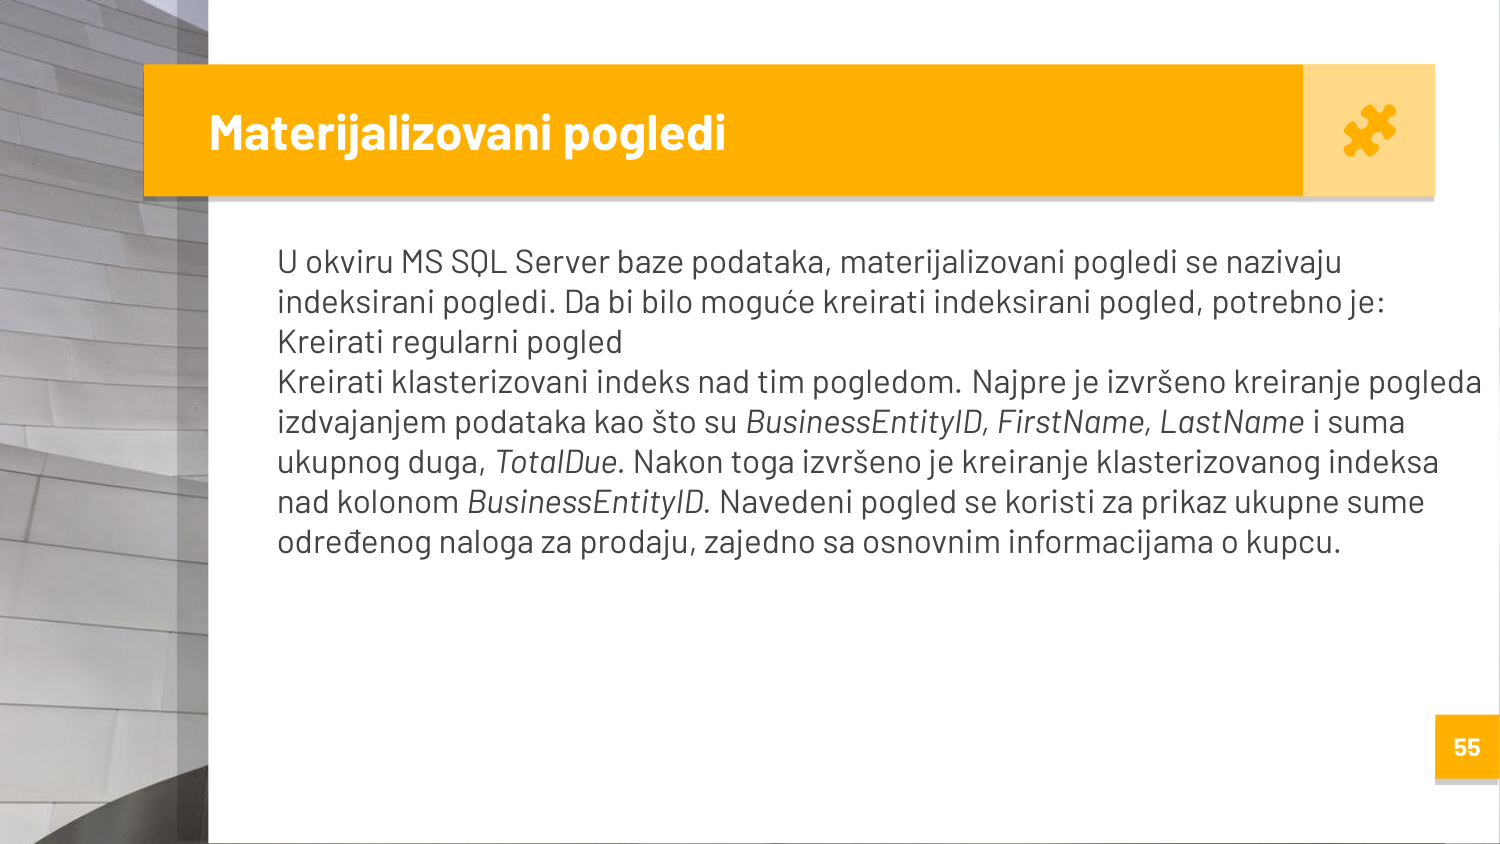

Materijalizovani pogledi

U okviru MS SQL Server baze podataka, materijalizovani pogledi se nazivaju indeksirani pogledi. Da bi bilo moguće kreirati indeksirani pogled, potrebno je:
Kreirati regularni pogled
Kreirati klasterizovani indeks nad tim pogledom. Najpre je izvršeno kreiranje pogleda izdvajanjem podataka kao što su BusinessEntityID, FirstName, LastName i suma ukupnog duga, TotalDue. Nakon toga izvršeno je kreiranje klasterizovanog indeksa nad kolonom BusinessEntityID. Navedeni pogled se koristi za prikaz ukupne sume određenog naloga za prodaju, zajedno sa osnovnim informacijama o kupcu.

55